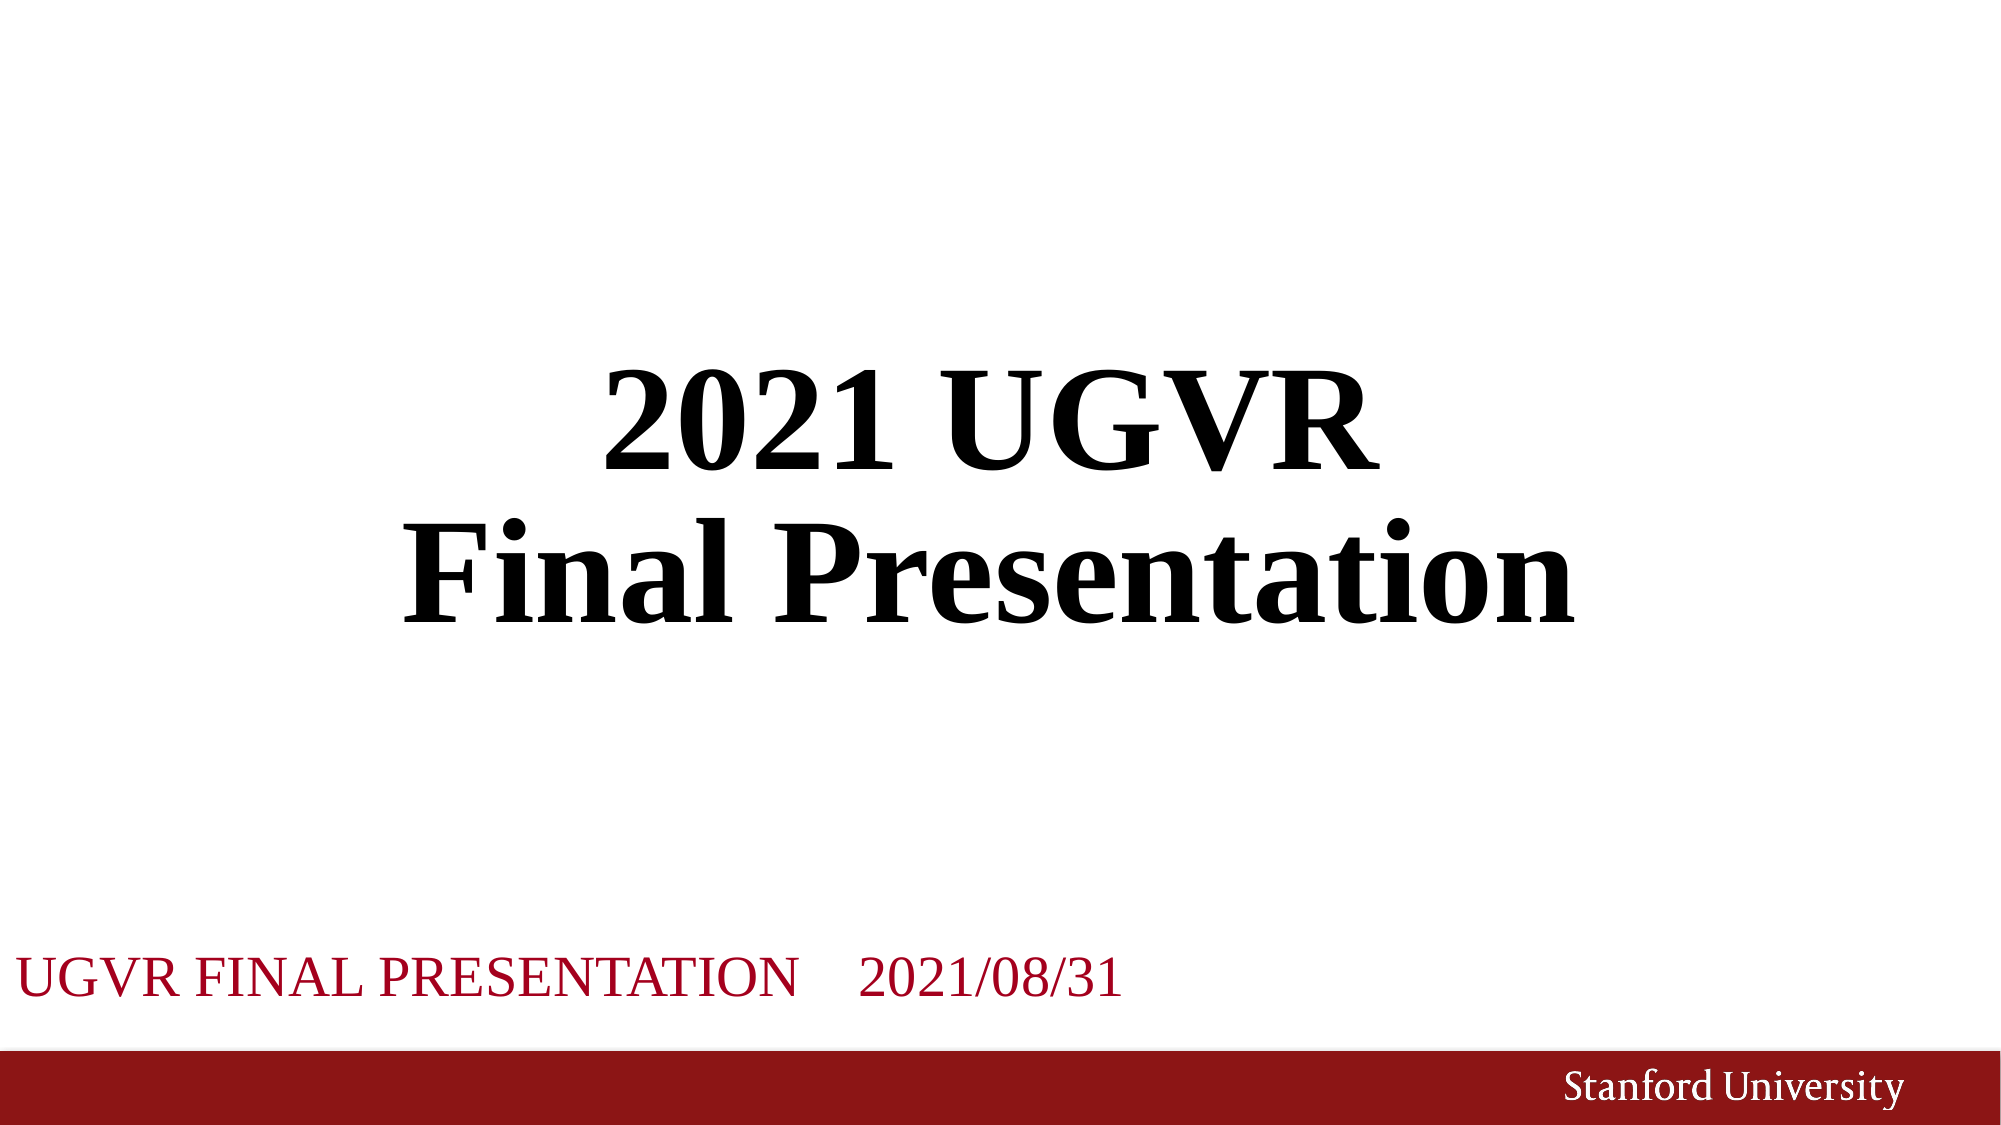

# 2021 UGVR
Final Presentation
UGVR Final Presentation    2021/08/31